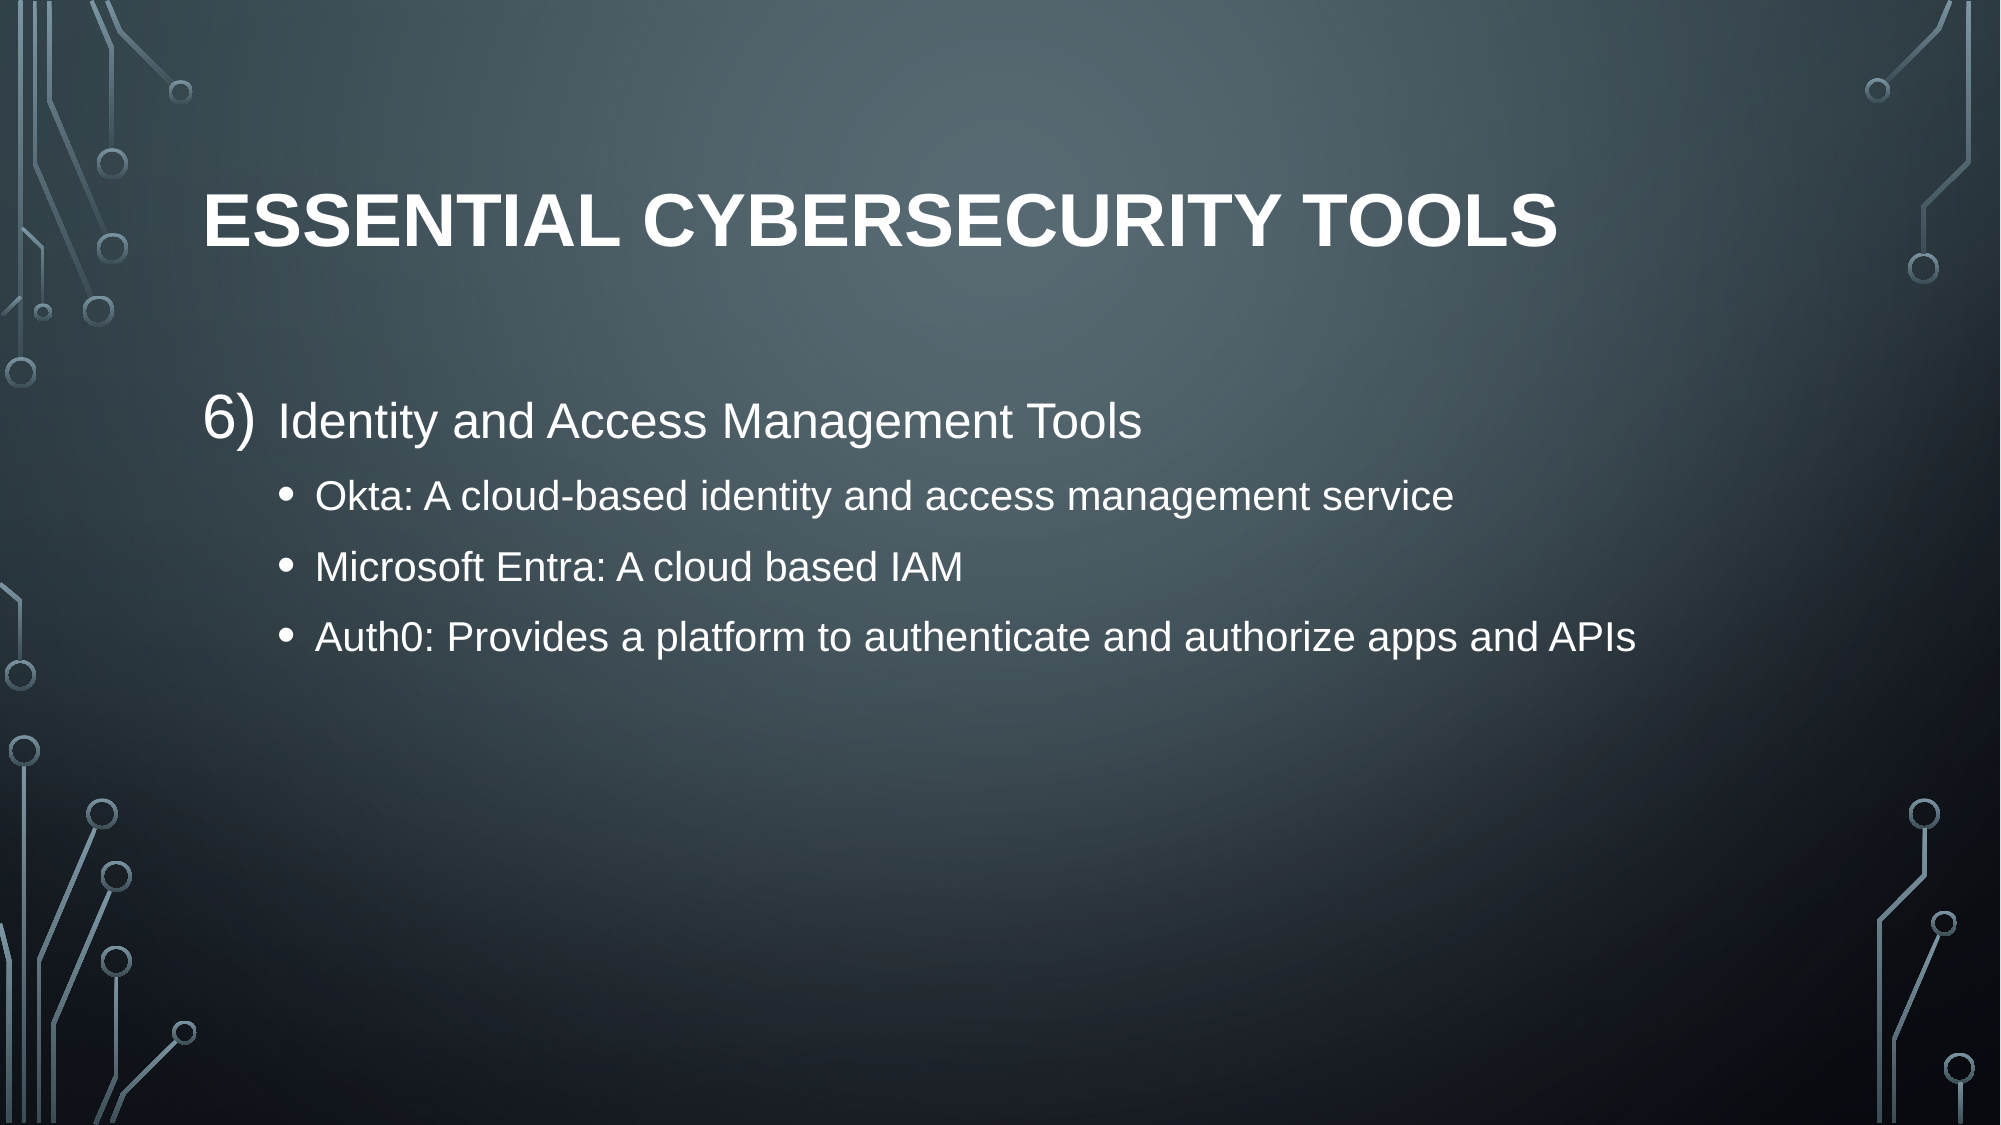

# Essential cybersecurity tools
Identity and Access Management Tools
Okta: A cloud-based identity and access management service
Microsoft Entra: A cloud based IAM
Auth0: Provides a platform to authenticate and authorize apps and APIs